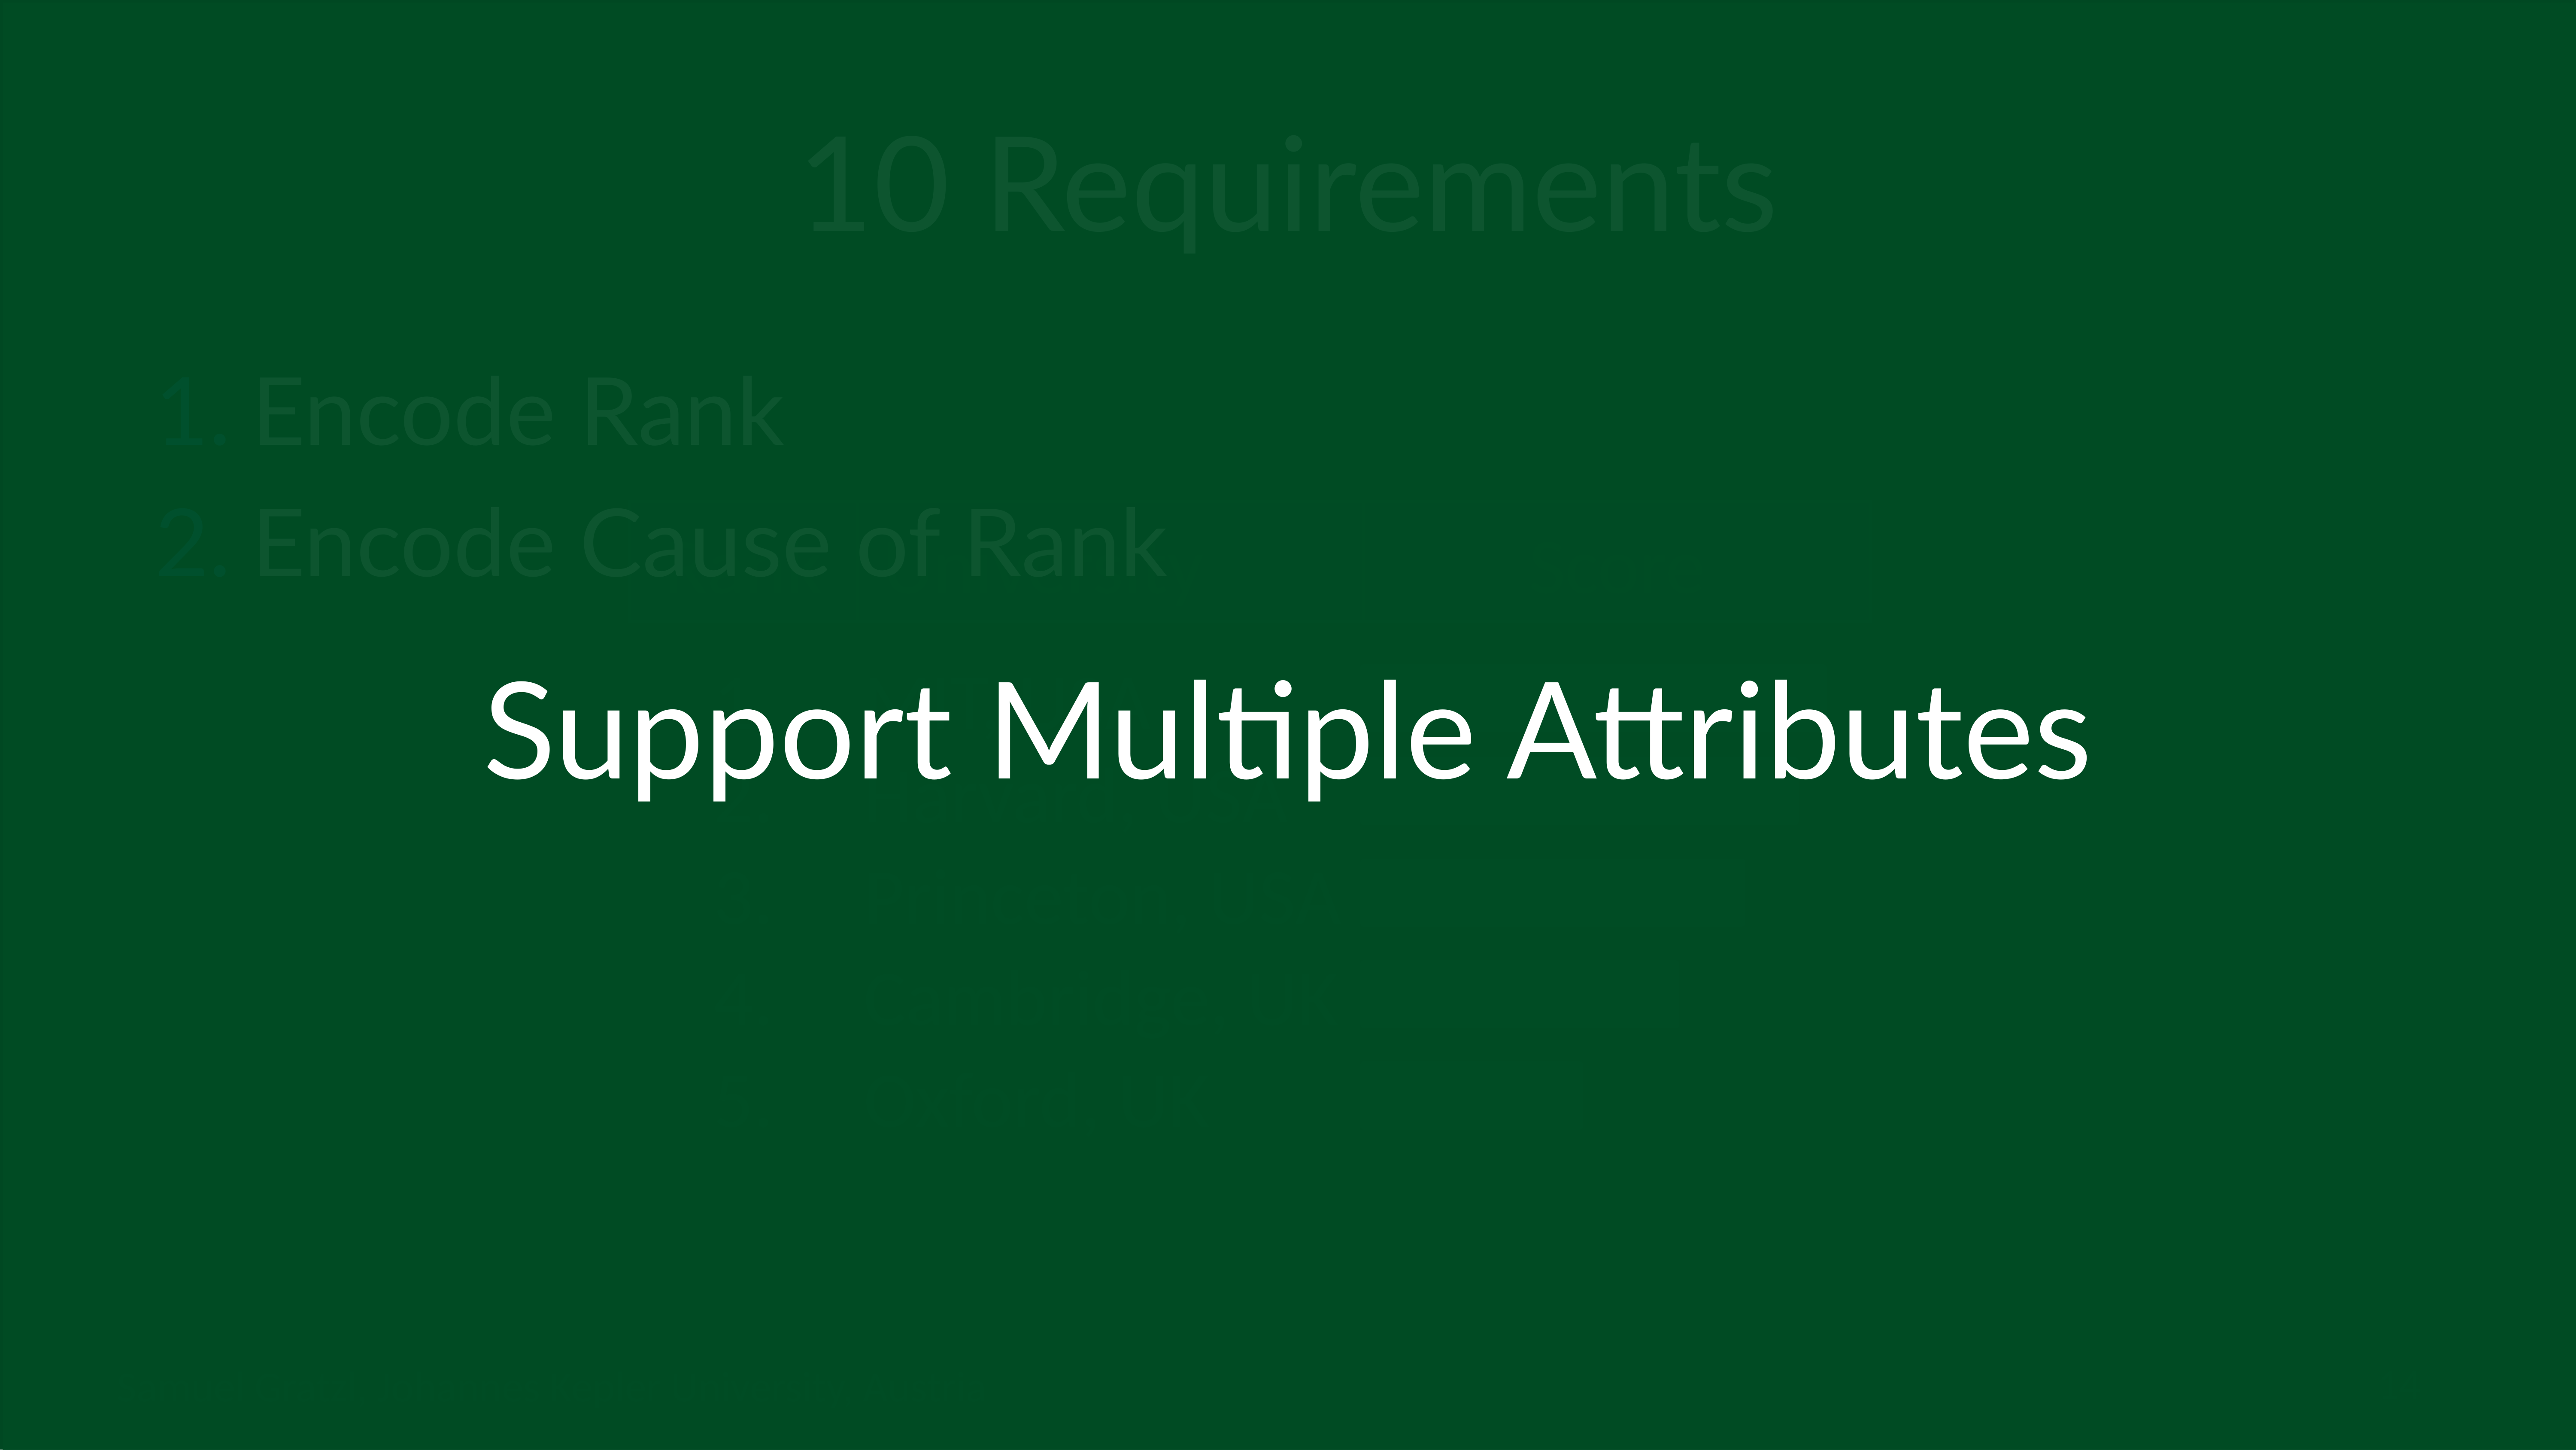

#
10 Requirements
Encode Rank
Encode Cause of Rank

Support Multiple Attributes

Rank
1.
2.
3.
4.
5.
University
MIT, USA
Harvard, USA
Princeton, USA
Cambridge, UK
Oxford, UK
Score

Support Multiple Attributes
14
Samuel Gratzl, Johannes Kepler University, Austria